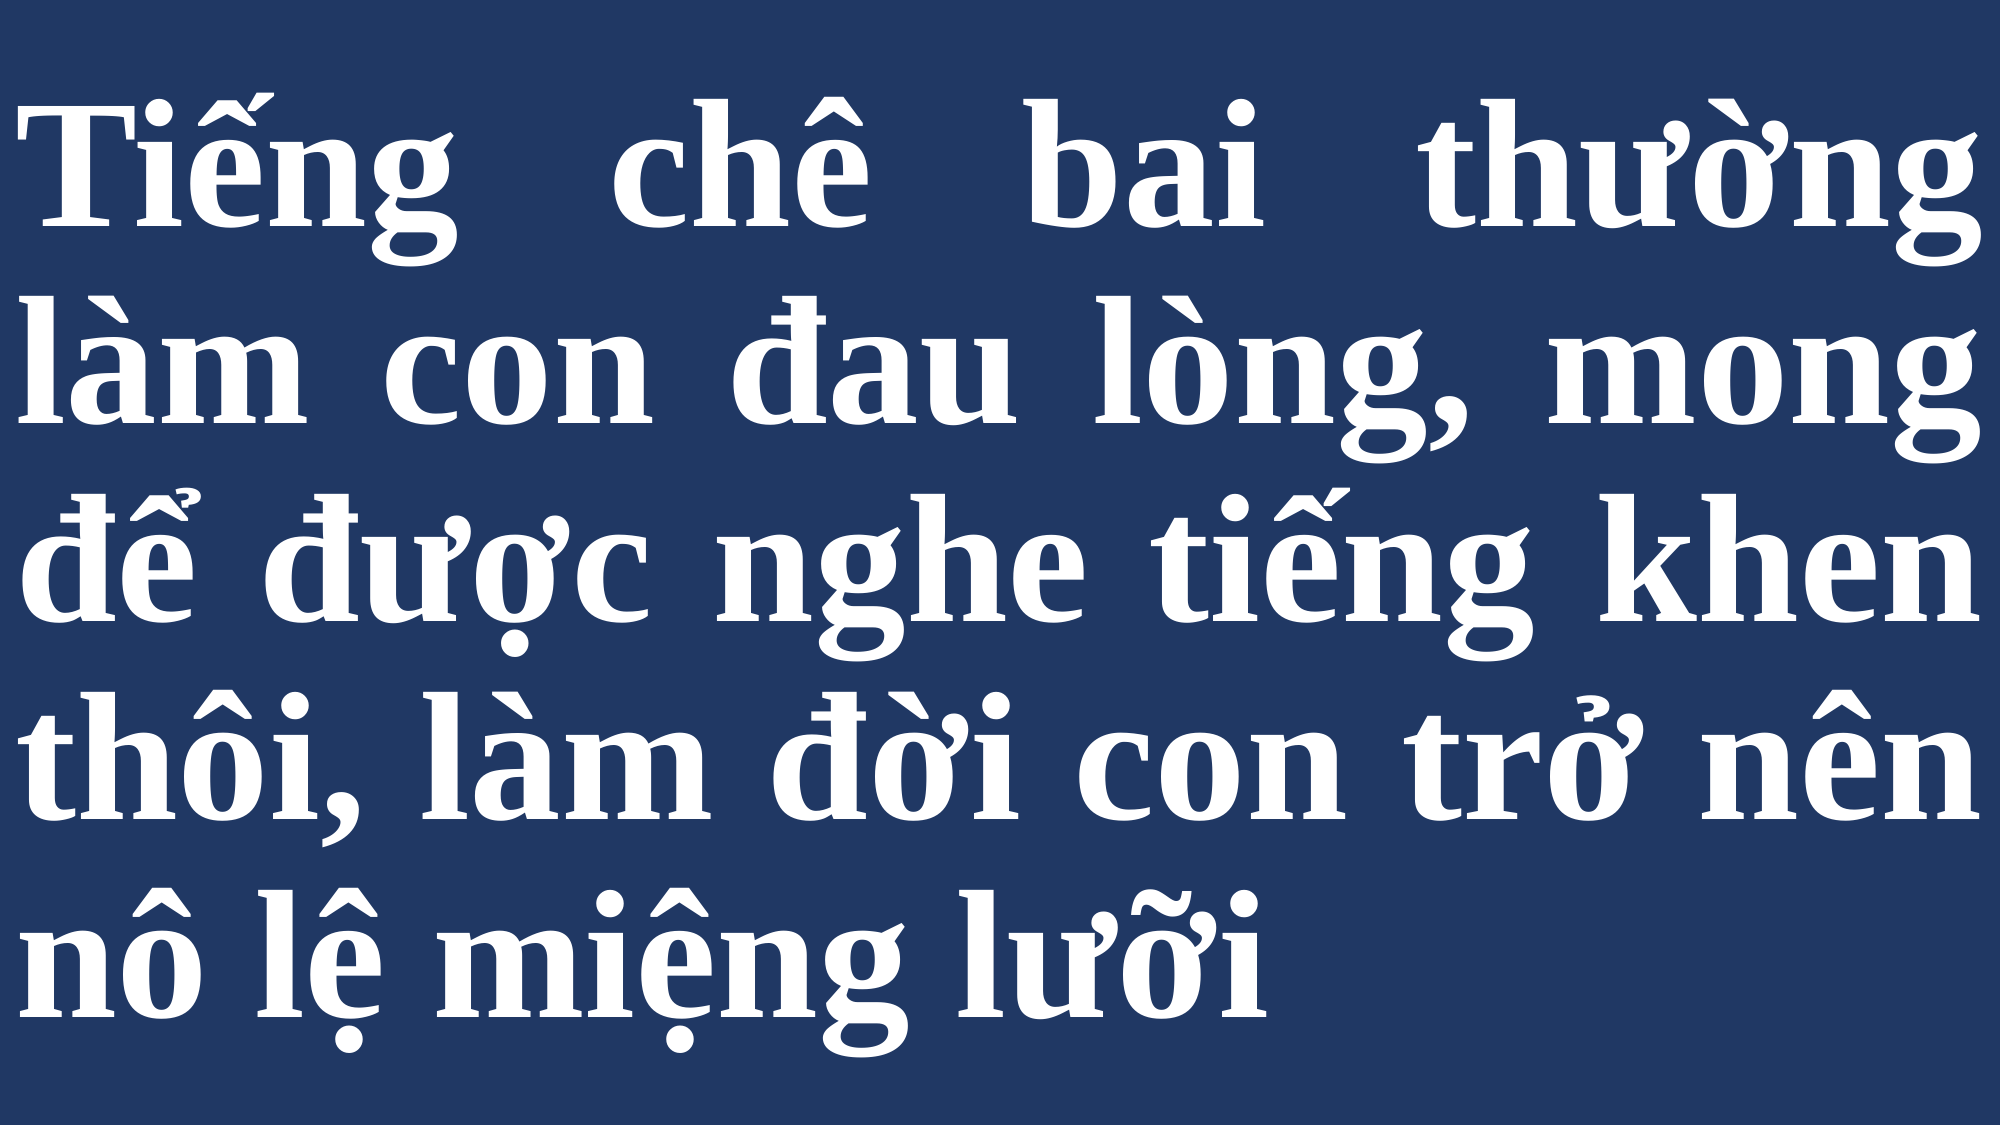

# Tiếng chê bai thường làm con đau lòng, mong để được nghe tiếng khen thôi, làm đời con trở nên nô lệ miệng lưỡi